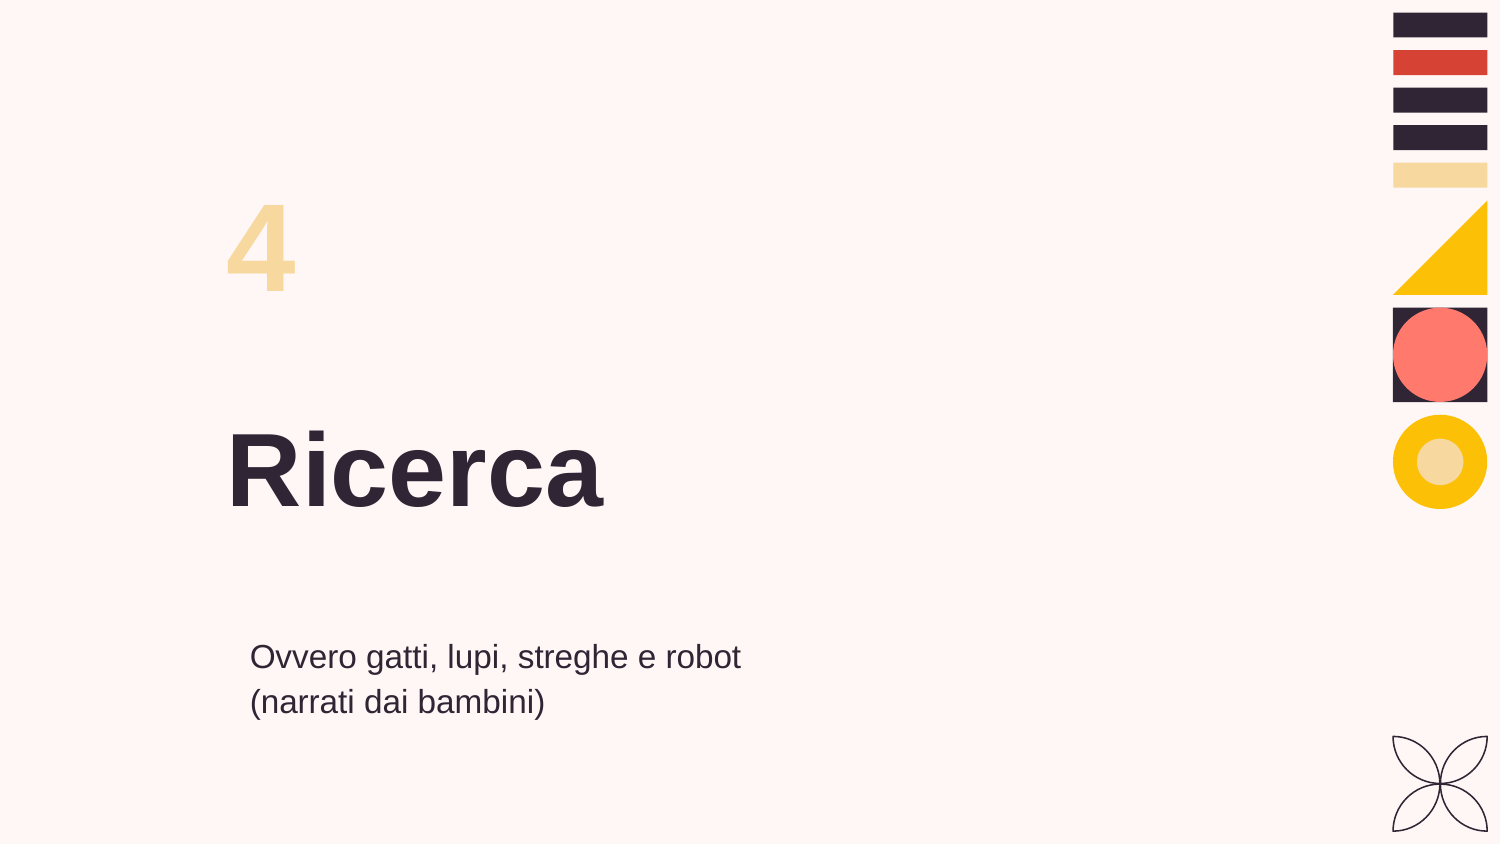

4
# Ricerca
Ovvero gatti, lupi, streghe e robot
(narrati dai bambini)